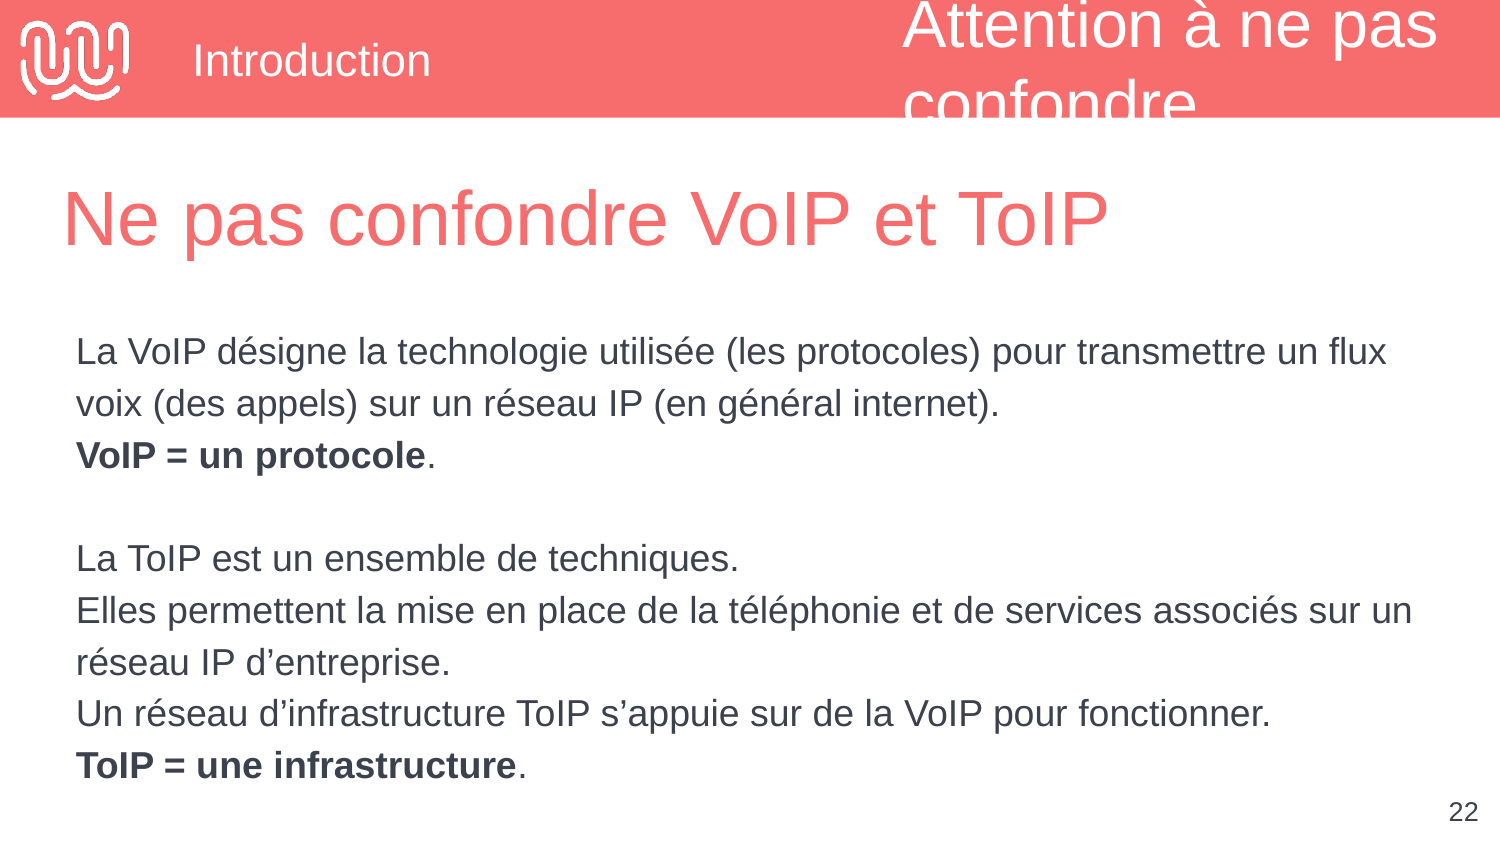

# Introduction
Attention à ne pas confondre
Ne pas confondre VoIP et ToIP
La VoIP désigne la technologie utilisée (les protocoles) pour transmettre un flux voix (des appels) sur un réseau IP (en général internet).
VoIP = un protocole.

La ToIP est un ensemble de techniques.
Elles permettent la mise en place de la téléphonie et de services associés sur un réseau IP d’entreprise.
Un réseau d’infrastructure ToIP s’appuie sur de la VoIP pour fonctionner.
ToIP = une infrastructure.
22